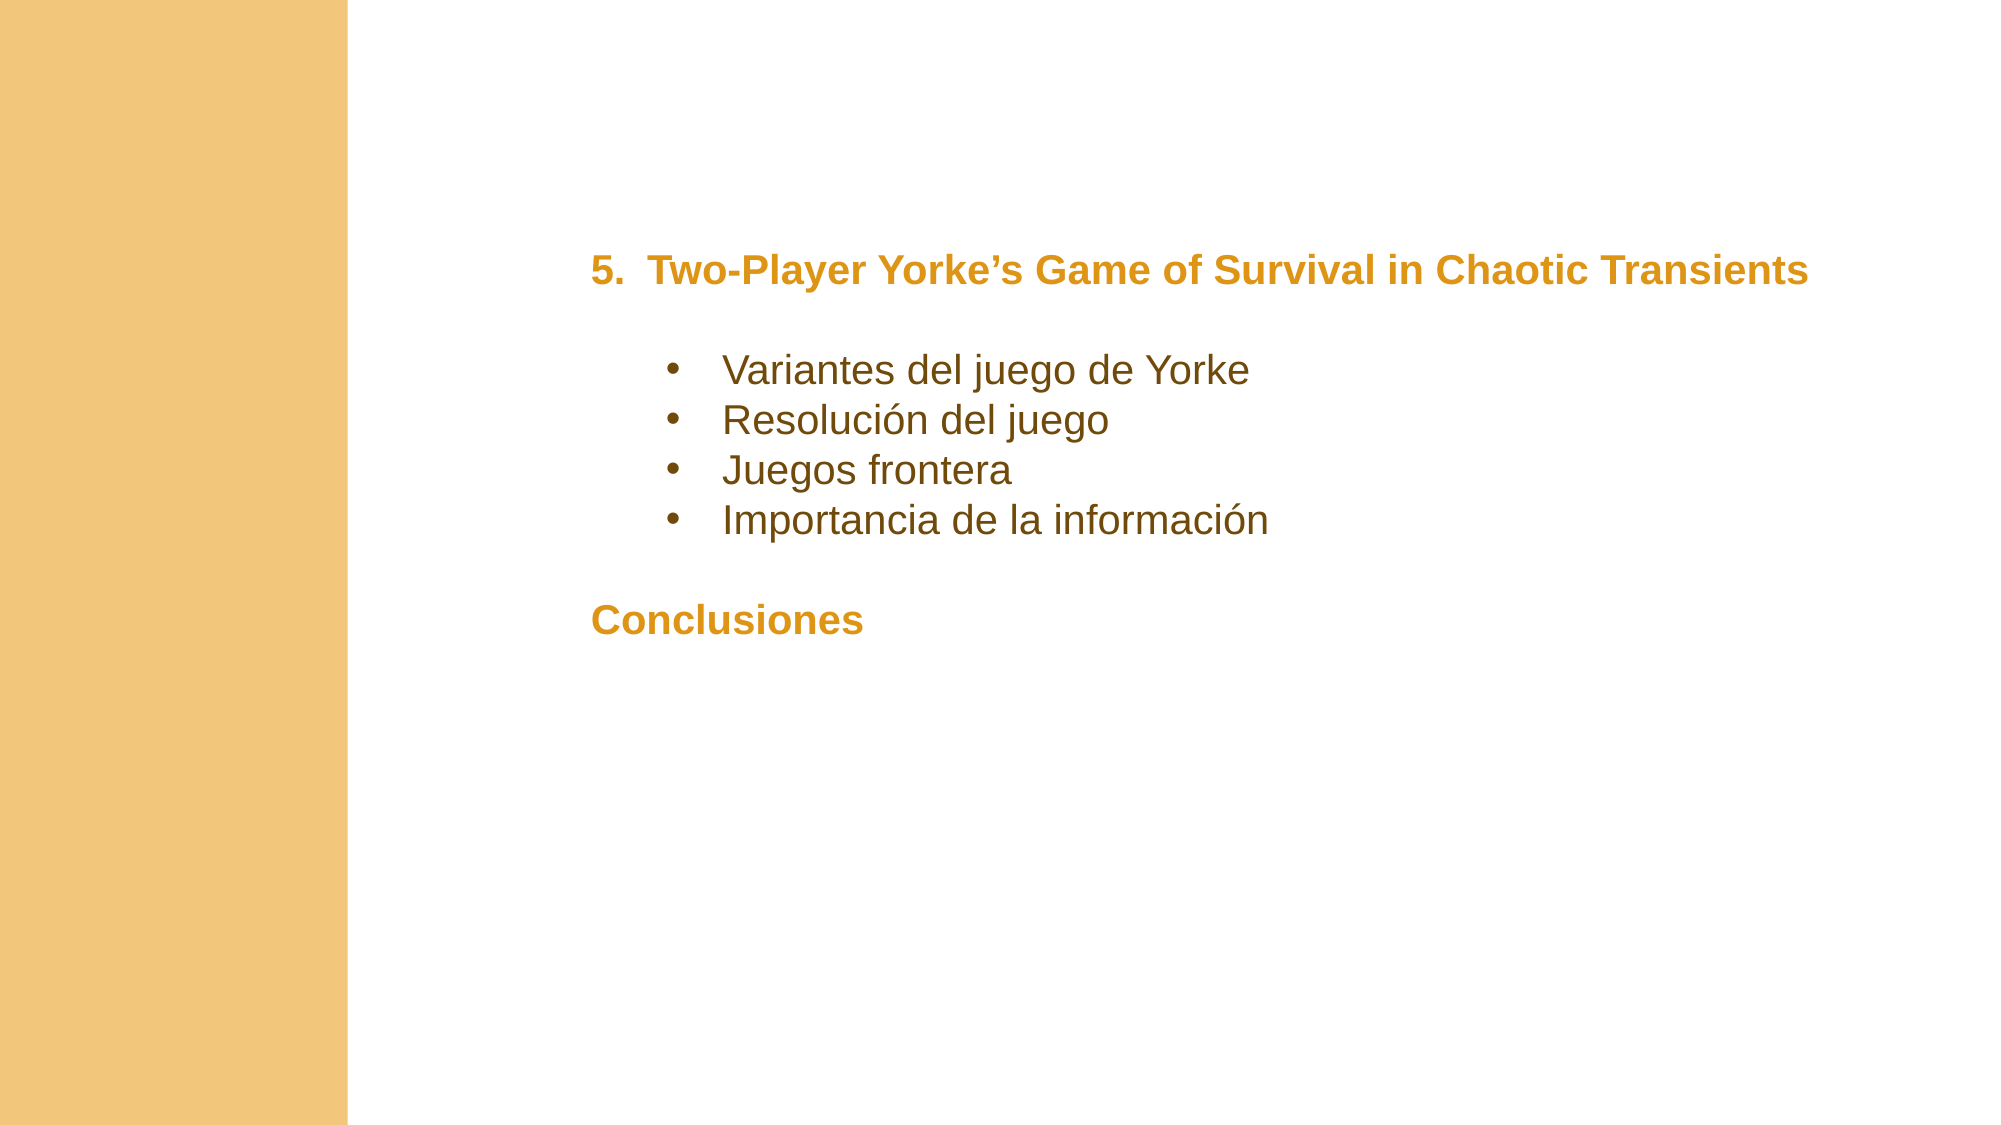

Two-Player Yorke’s Game of Survival in Chaotic Transients

Variantes del juego de Yorke
Resolución del juego
Juegos frontera
Importancia de la información

Conclusiones